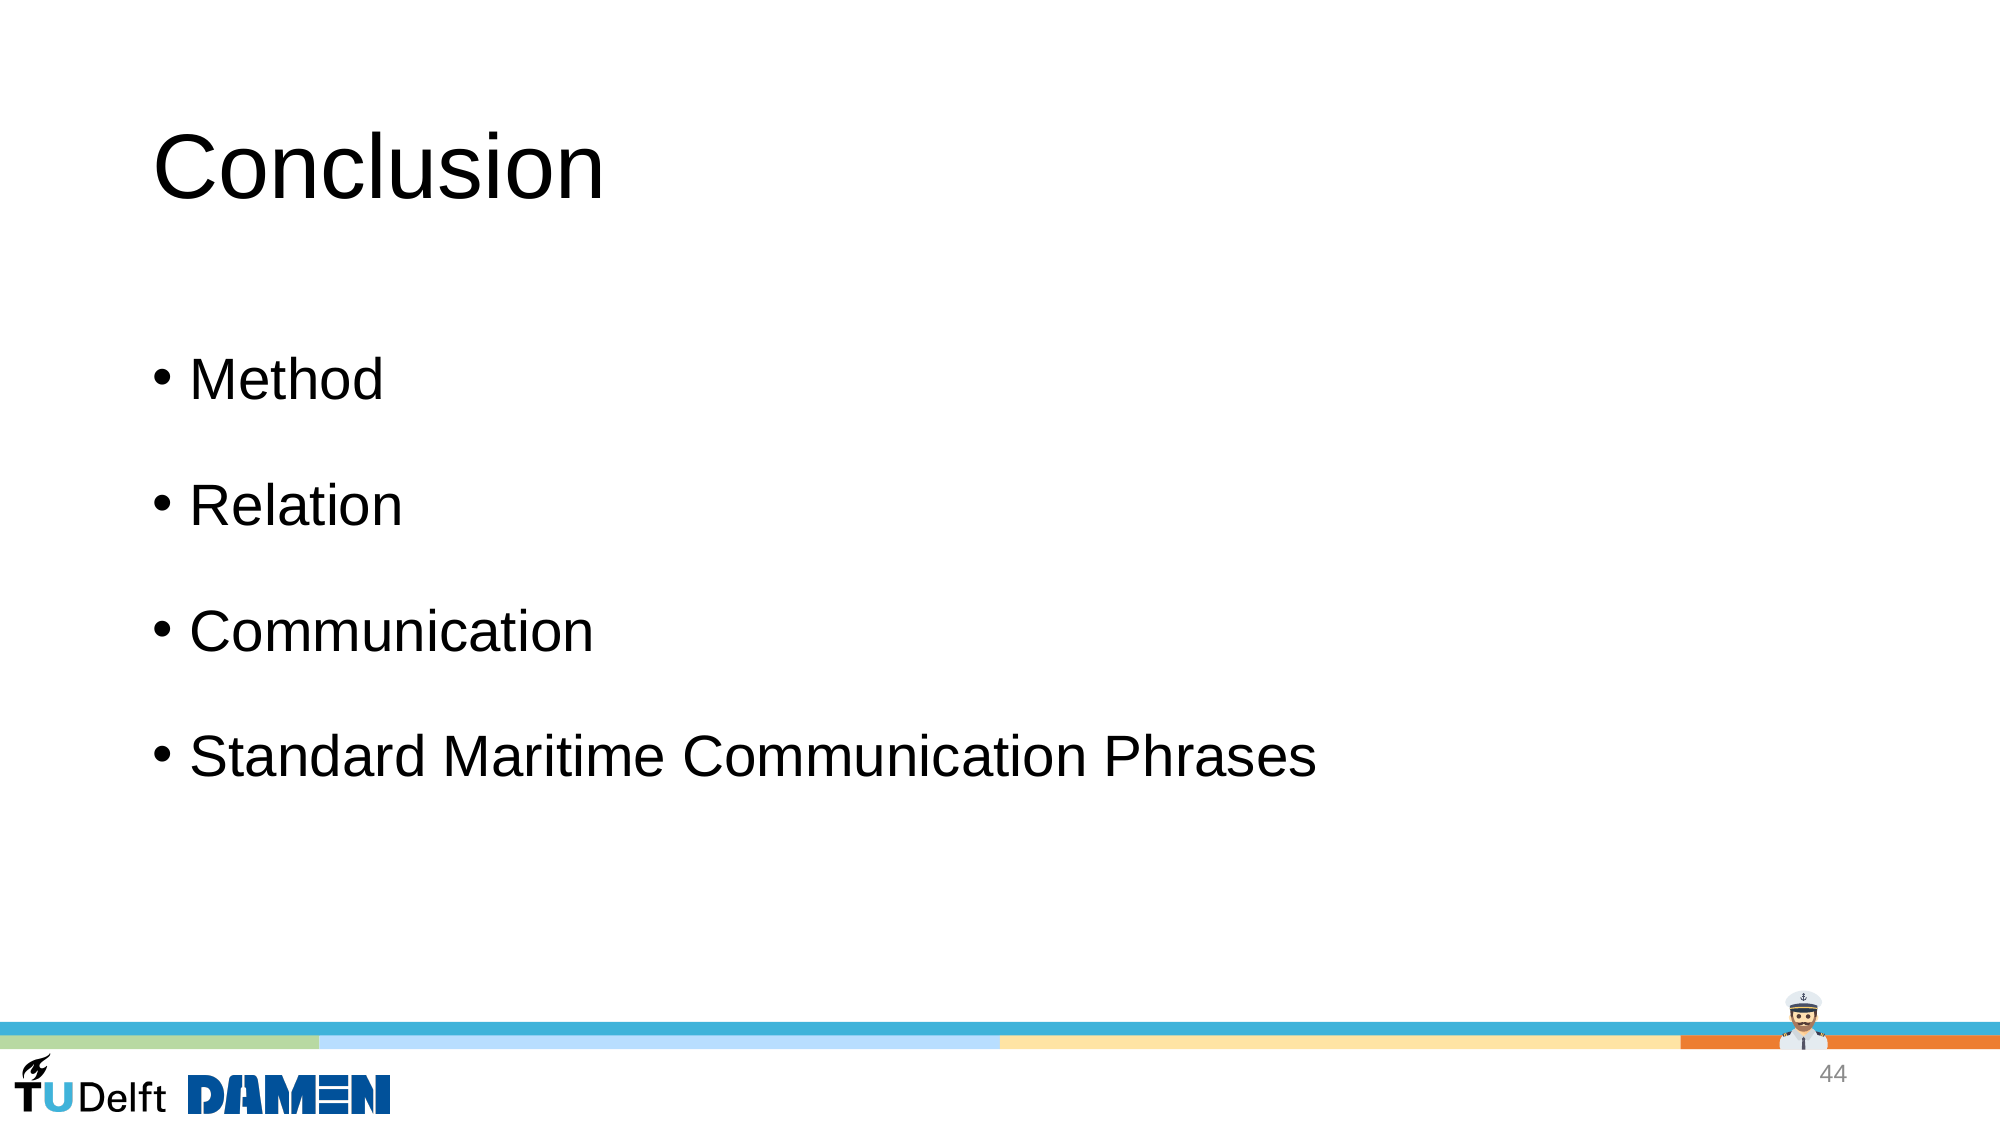

# Conclusion
Method
Relation
Communication
Standard Maritime Communication Phrases

44